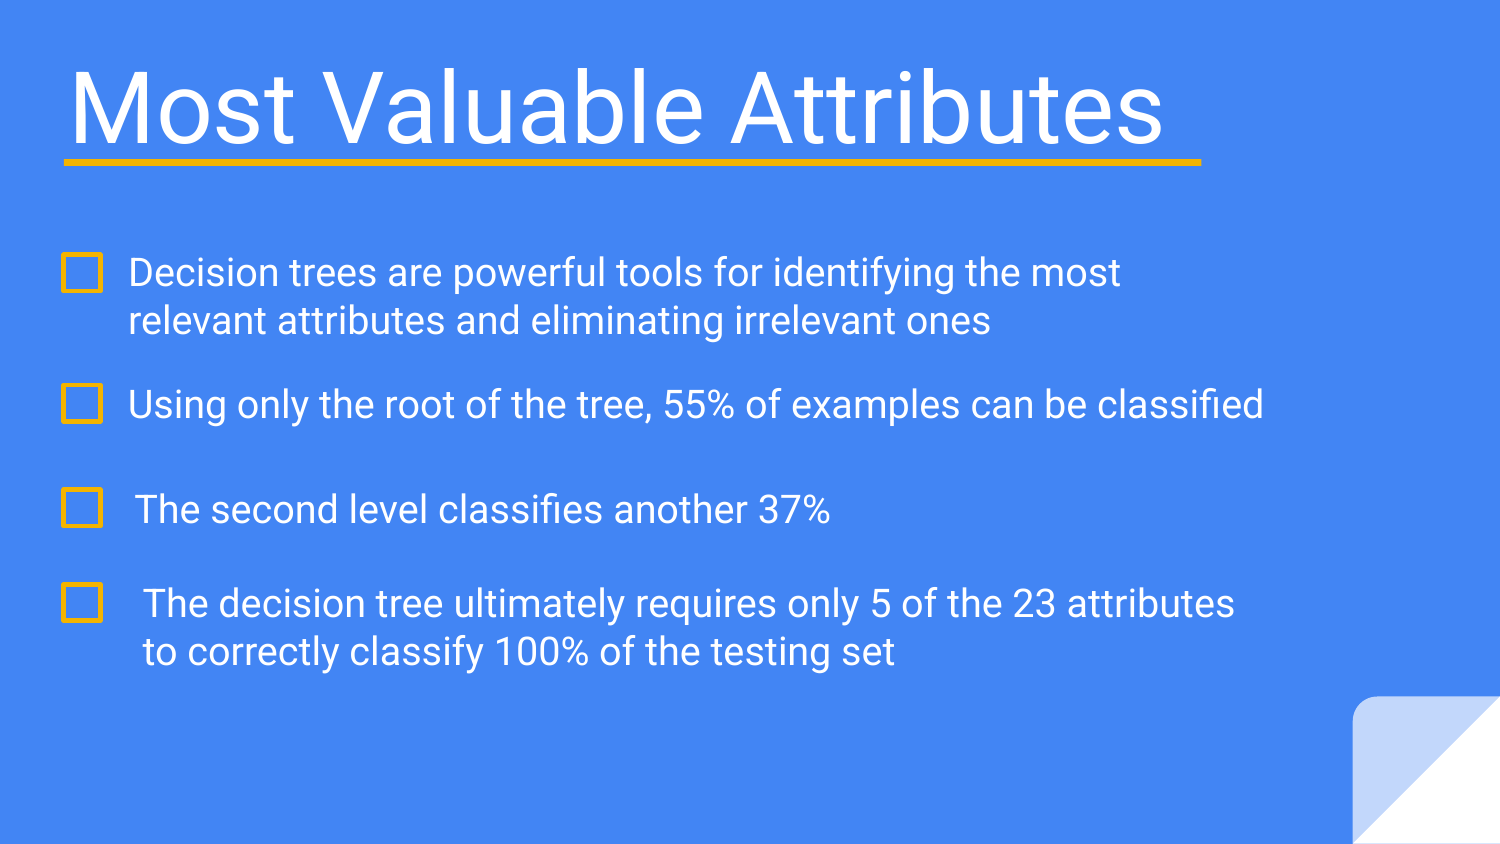

# Most Valuable Attributes

Decision trees are powerful tools for identifying the most relevant attributes and eliminating irrelevant ones

Using only the root of the tree, 55% of examples can be classified

The second level classifies another 37%

The decision tree ultimately requires only 5 of the 23 attributes to correctly classify 100% of the testing set